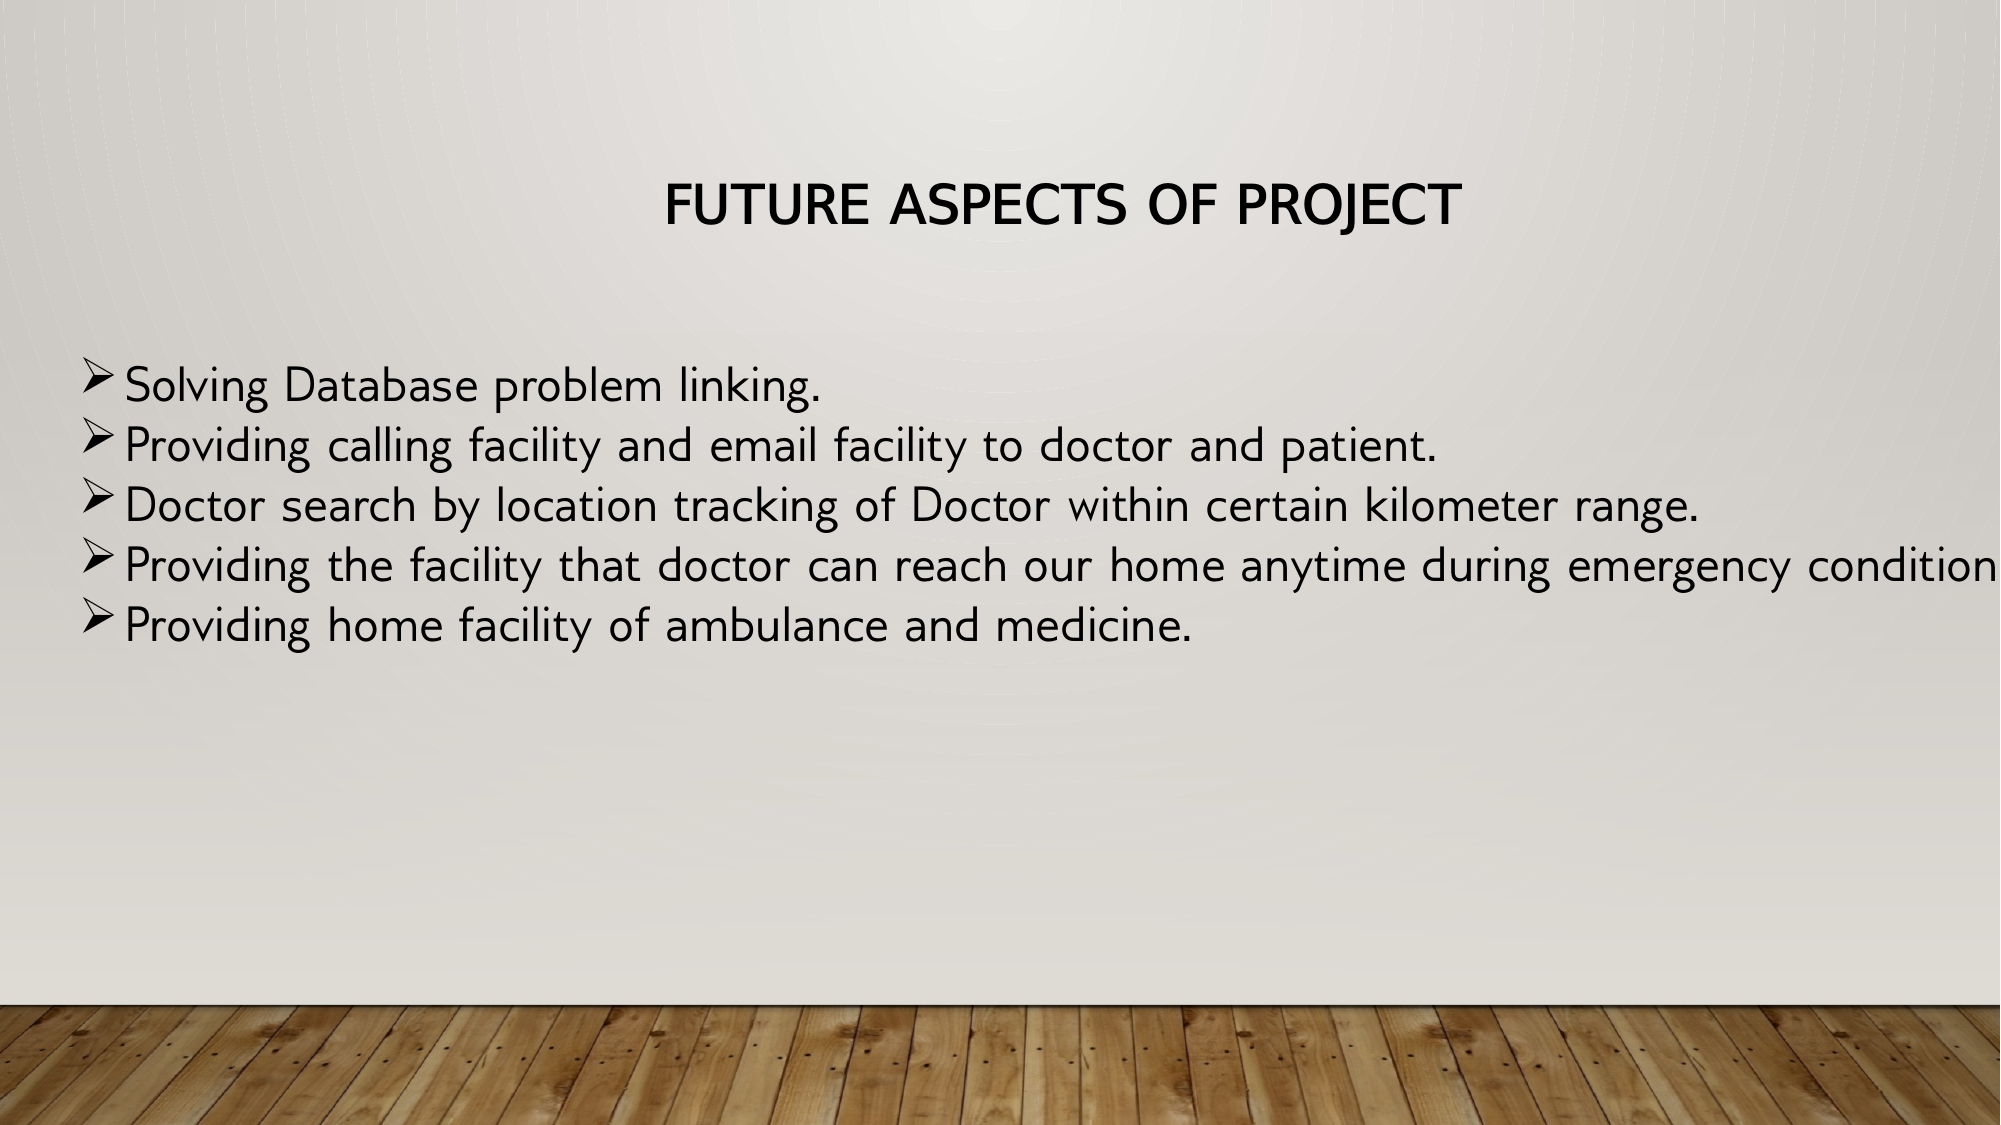

FUTURE ASPECTS OF PROJECT
Solving Database problem linking.
Providing calling facility and email facility to doctor and patient.
Doctor search by location tracking of Doctor within certain kilometer range.
Providing the facility that doctor can reach our home anytime during emergency condition.
Providing home facility of ambulance and medicine.